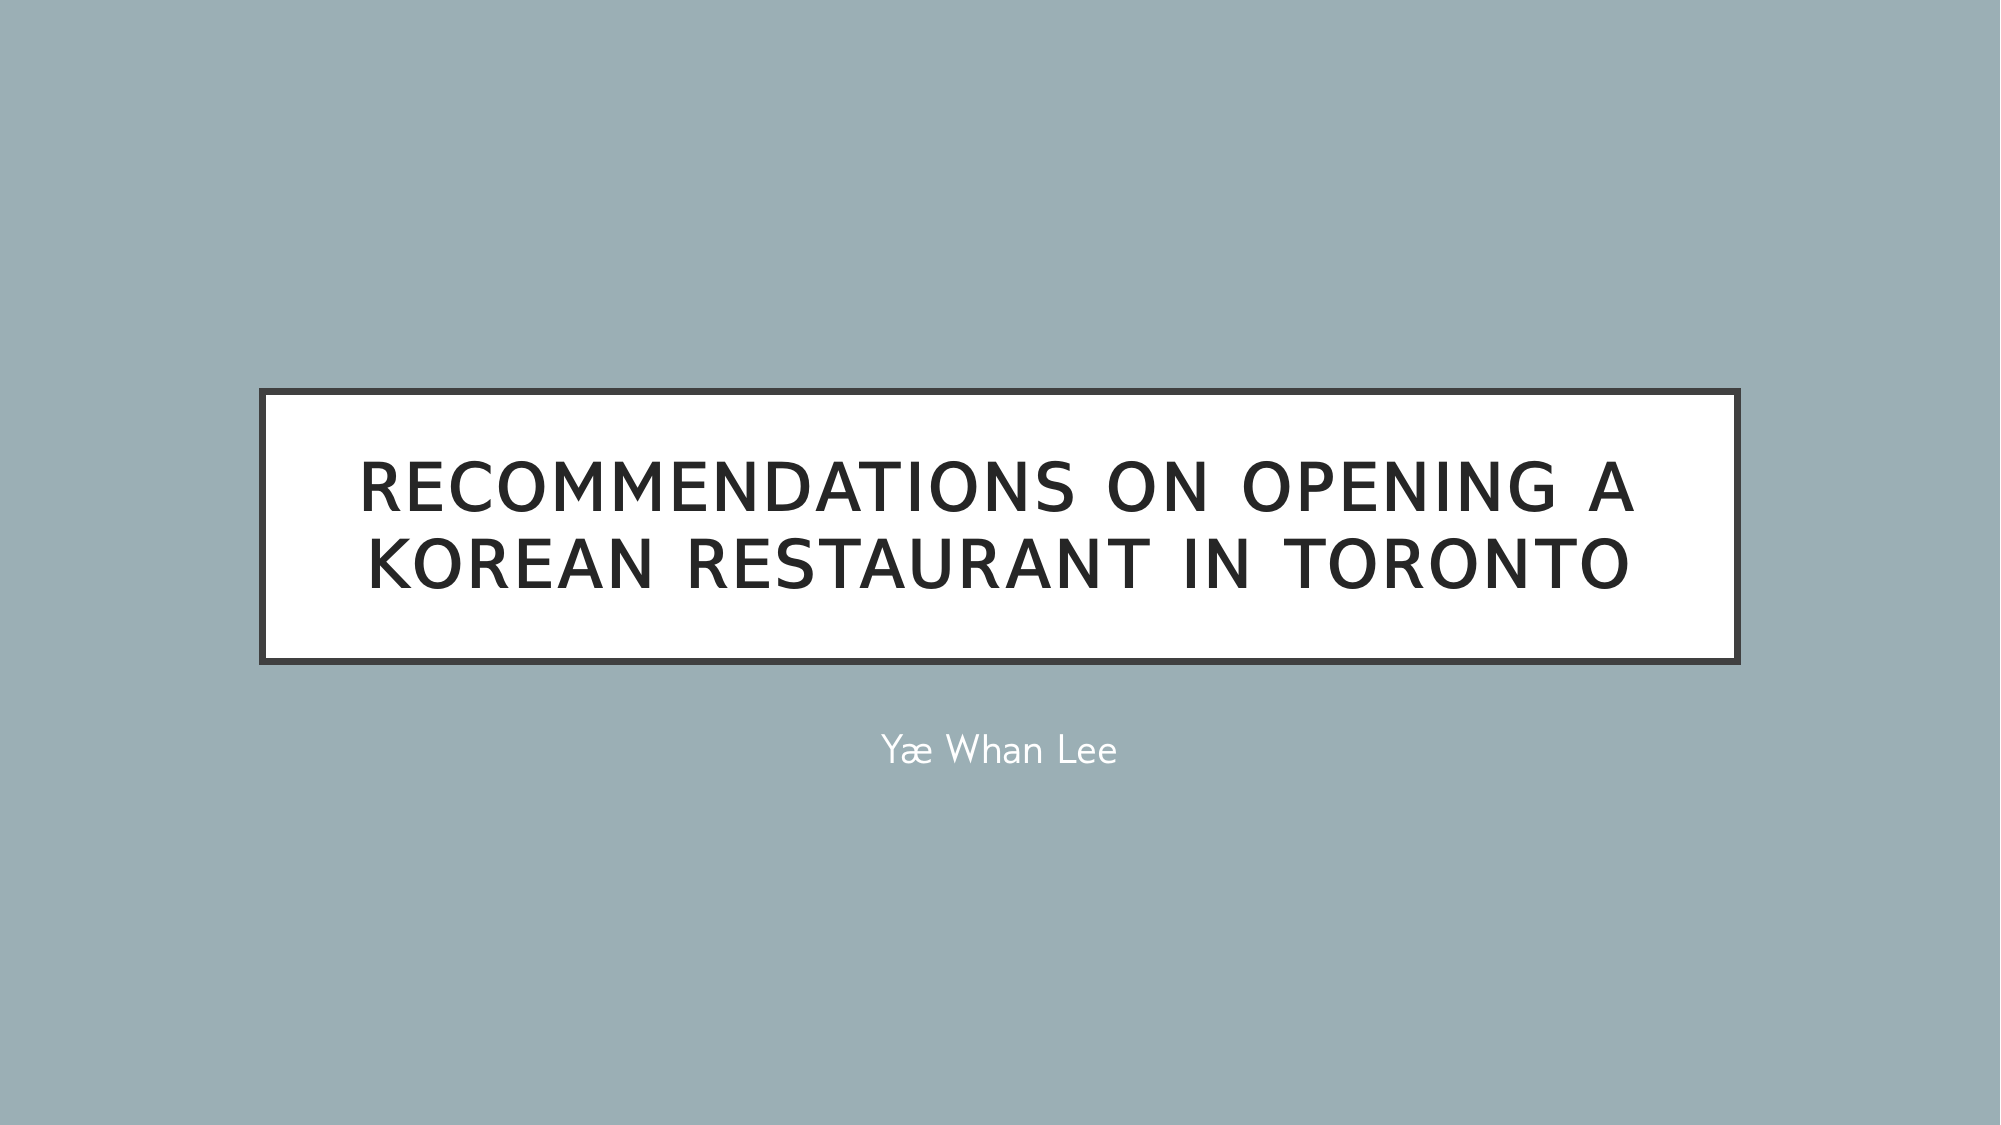

# Recommendations on Opening a Korean Restaurant in Toronto
Yae Whan Lee